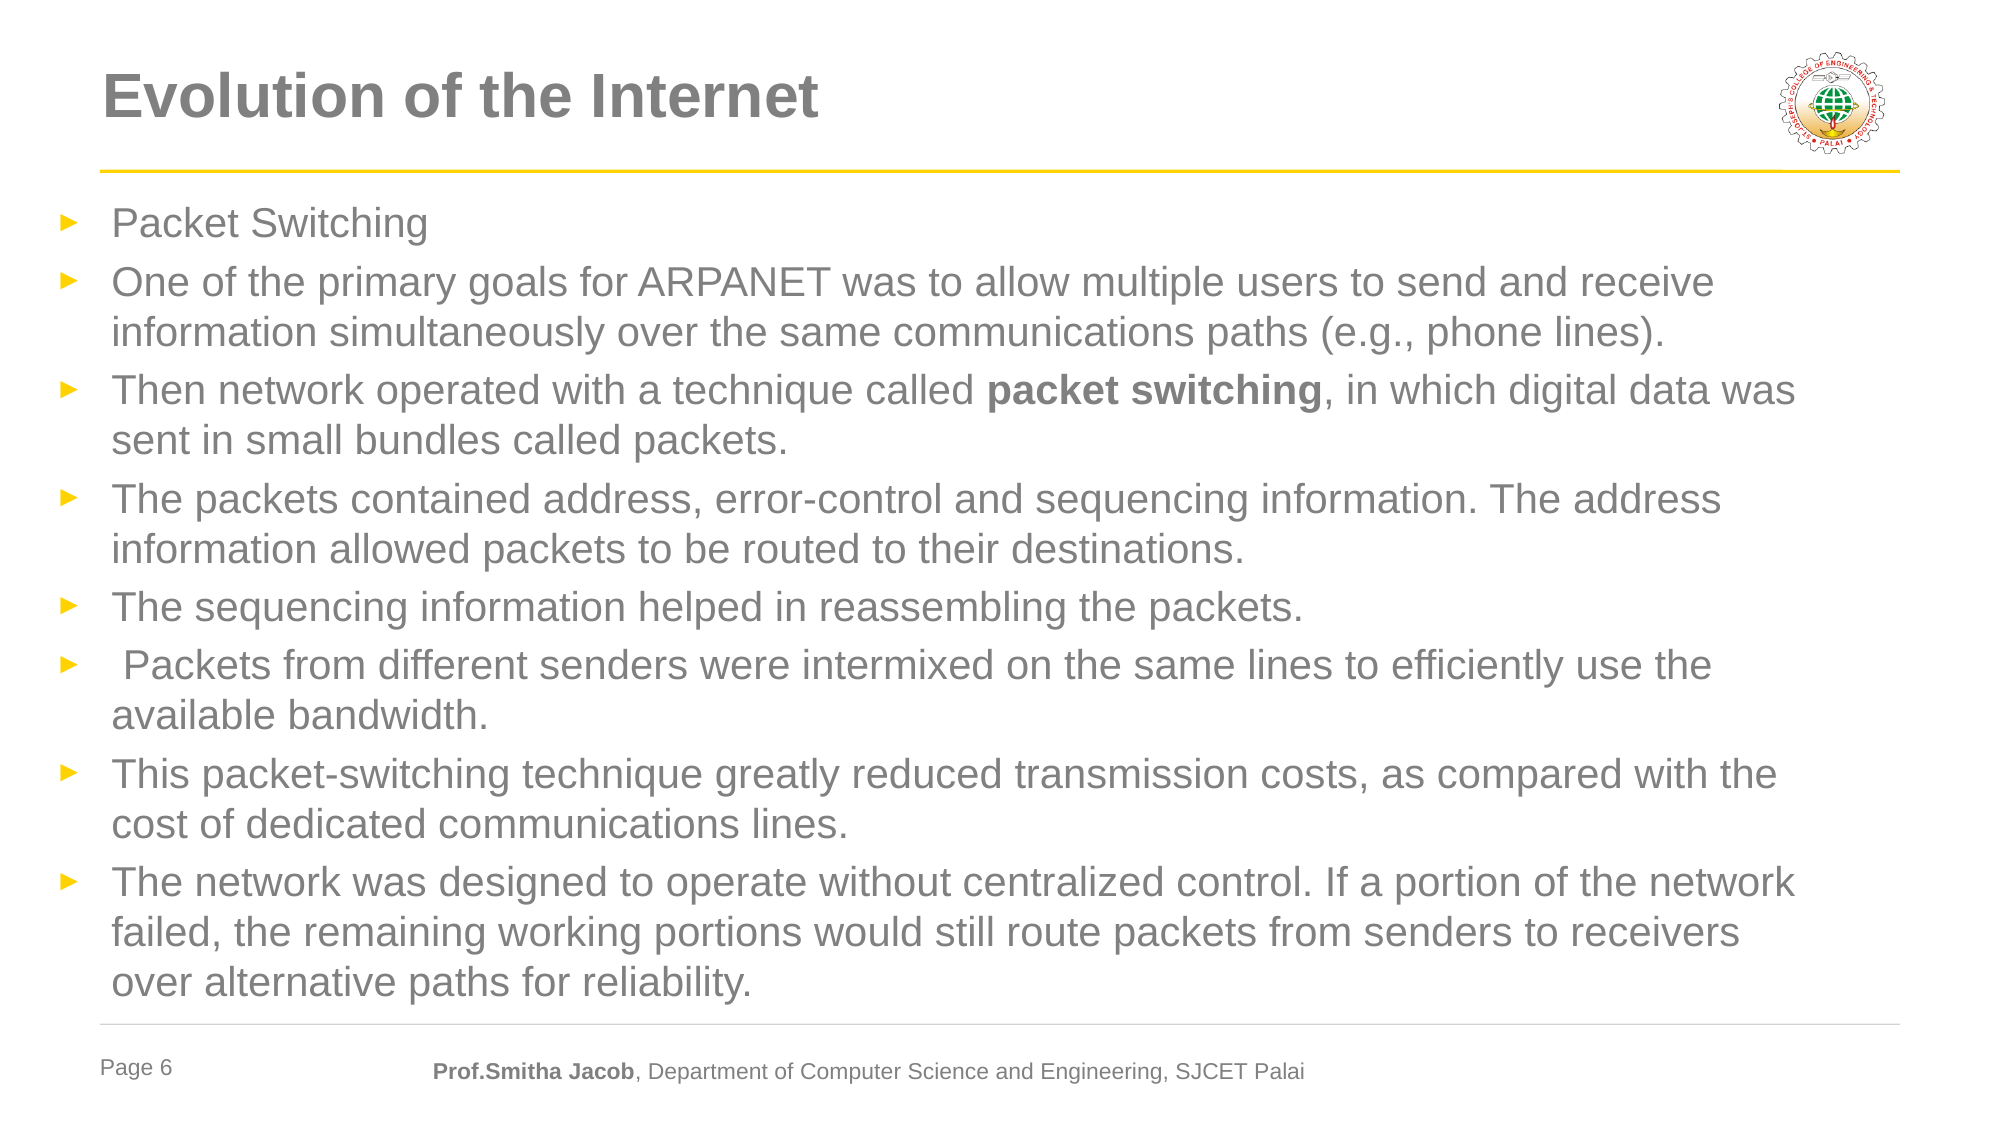

# Evolution of the Internet
Packet Switching
One of the primary goals for ARPANET was to allow multiple users to send and receive information simultaneously over the same communications paths (e.g., phone lines).
Then network operated with a technique called packet switching, in which digital data was sent in small bundles called packets.
The packets contained address, error-control and sequencing information. The address information allowed packets to be routed to their destinations.
The sequencing information helped in reassembling the packets.
 Packets from different senders were intermixed on the same lines to efficiently use the available bandwidth.
This packet-switching technique greatly reduced transmission costs, as compared with the cost of dedicated communications lines.
The network was designed to operate without centralized control. If a portion of the network failed, the remaining working portions would still route packets from senders to receivers over alternative paths for reliability.